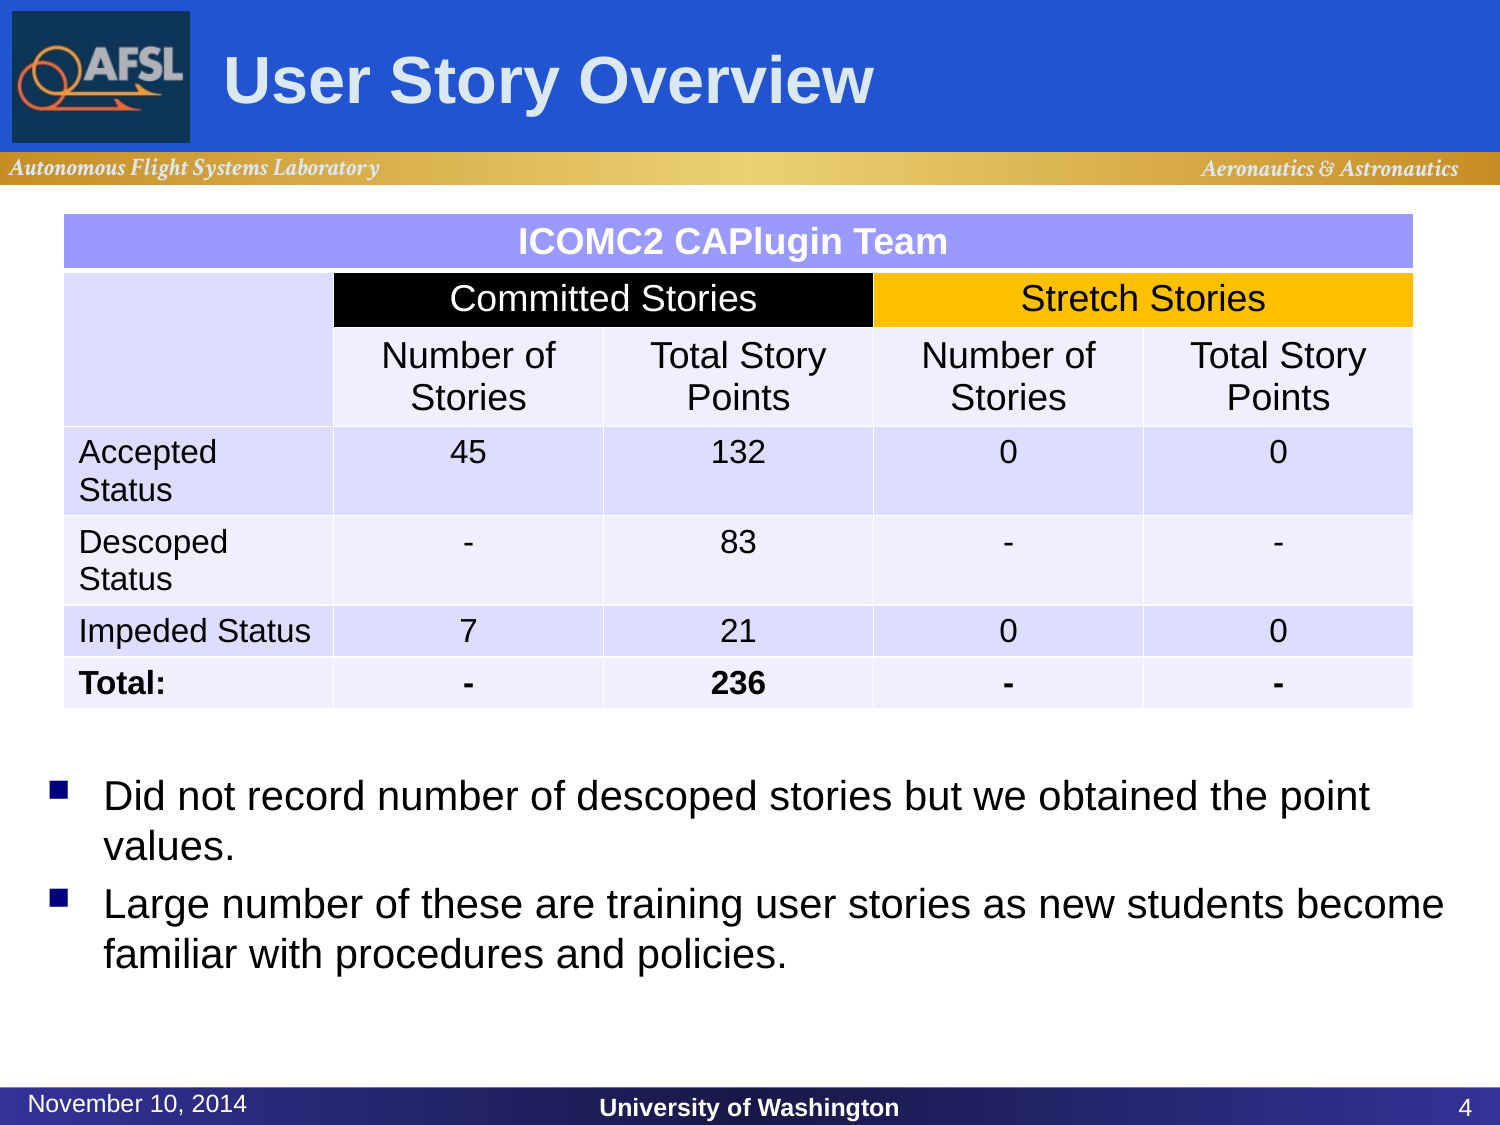

# User Story Overview
| ICOMC2 CAPlugin Team |  |  |  |  |
| --- | --- | --- | --- | --- |
|  | Committed Stories |  | Stretch Stories |  |
|  | Number of Stories | Total Story Points | Number of Stories | Total Story Points |
| Accepted Status | 45 | 132 | 0 | 0 |
| Descoped Status | - | 83 | - | - |
| Impeded Status | 7 | 21 | 0 | 0 |
| Total: | - | 236 | - | - |
Did not record number of descoped stories but we obtained the point values.
Large number of these are training user stories as new students become familiar with procedures and policies.

November 10, 2014
University of Washington
4